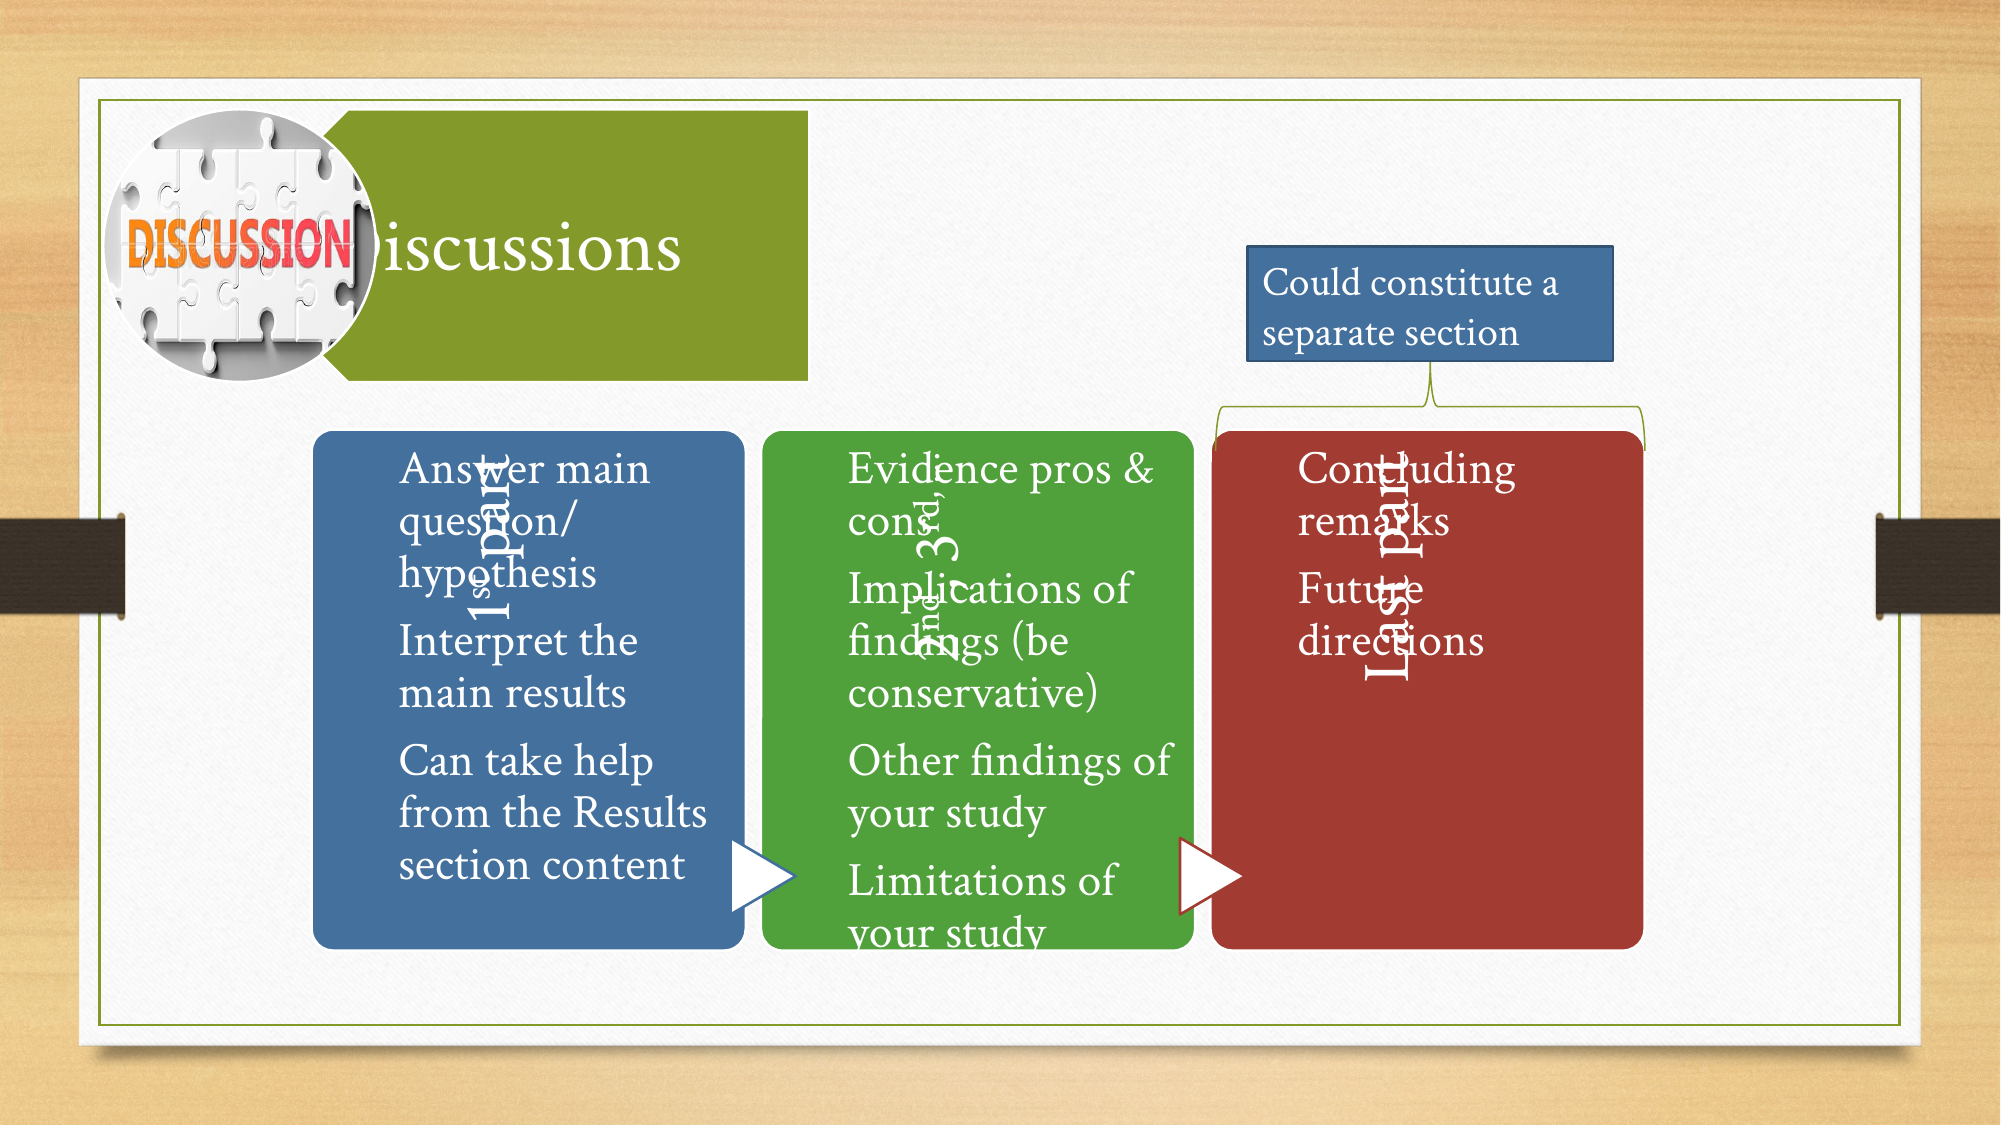

Discussions

1st part
Answer main question/ hypothesis
Interpret the main results
Can take help from the Results section content
2nd, 3rd, …
Evidence pros & cons
Implications of findings (be conservative)
Other findings of your study
Limitations of your study
Last part
Concluding remarks
Future directions
Could constitute a separate section